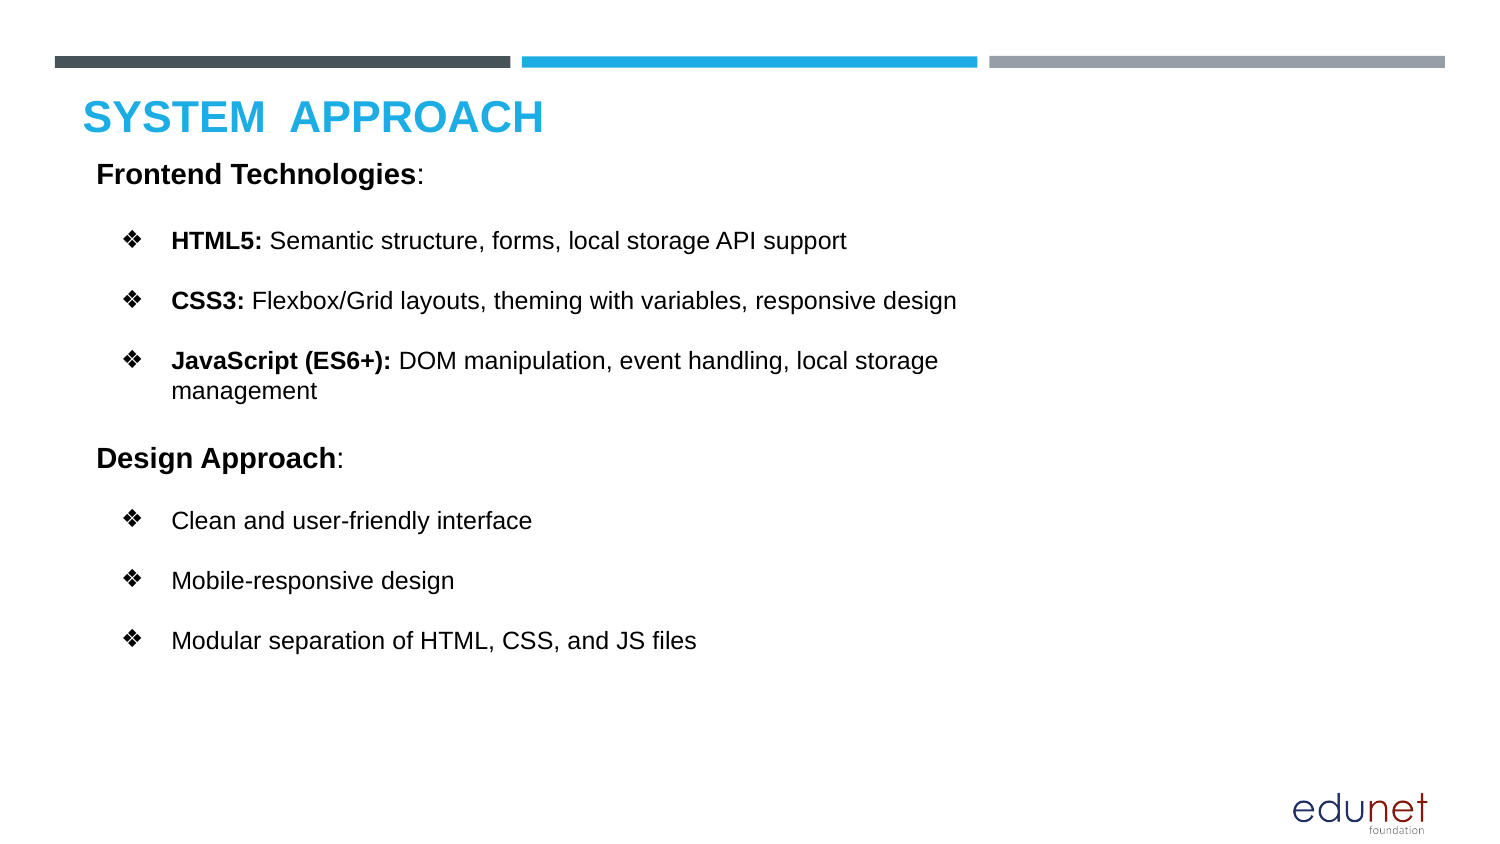

# SYSTEM  APPROACH
Frontend Technologies:

HTML5: Semantic structure, forms, local storage API support
CSS3: Flexbox/Grid layouts, theming with variables, responsive design
JavaScript (ES6+): DOM manipulation, event handling, local storage management

Design Approach:

Clean and user-friendly interface

Mobile-responsive design

Modular separation of HTML, CSS, and JS files